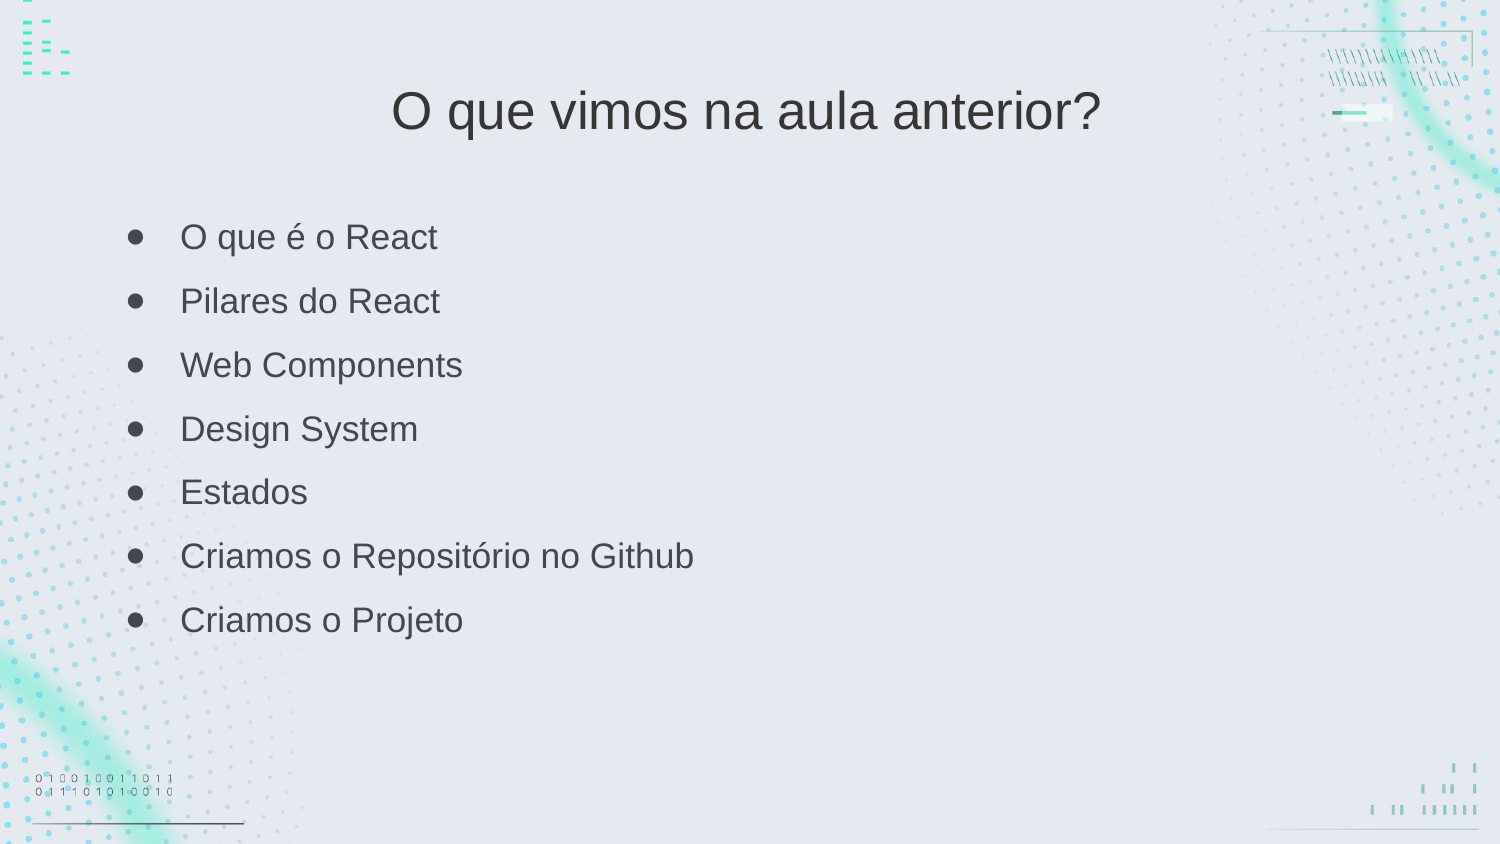

# O que vimos na aula anterior?
O que é o React
Pilares do React
Web Components
Design System
Estados
Criamos o Repositório no Github
Criamos o Projeto